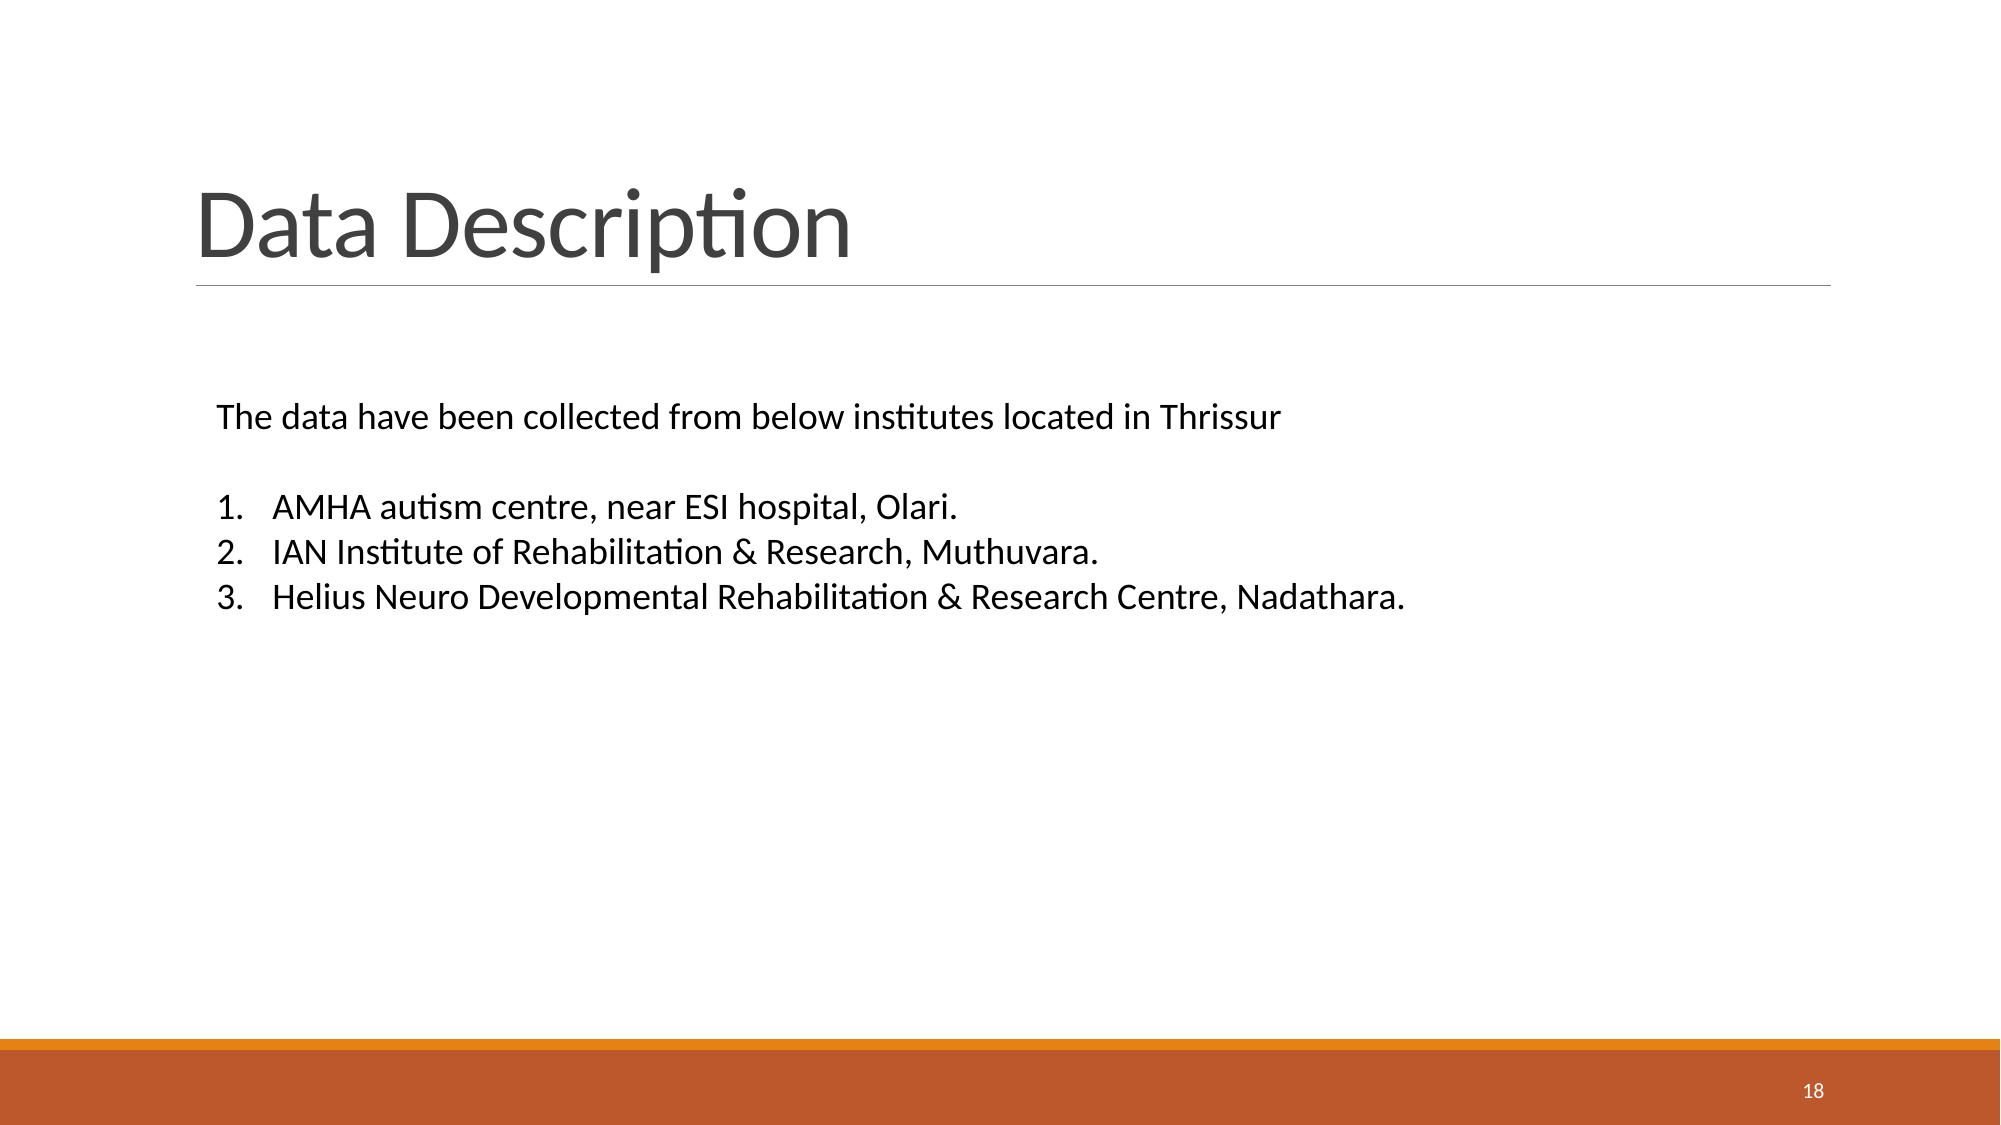

# Data Description
The data have been collected from below institutes located in Thrissur

AMHA autism centre, near ESI hospital, Olari.
IAN Institute of Rehabilitation & Research, Muthuvara.
Helius Neuro Developmental Rehabilitation & Research Centre, Nadathara.

18